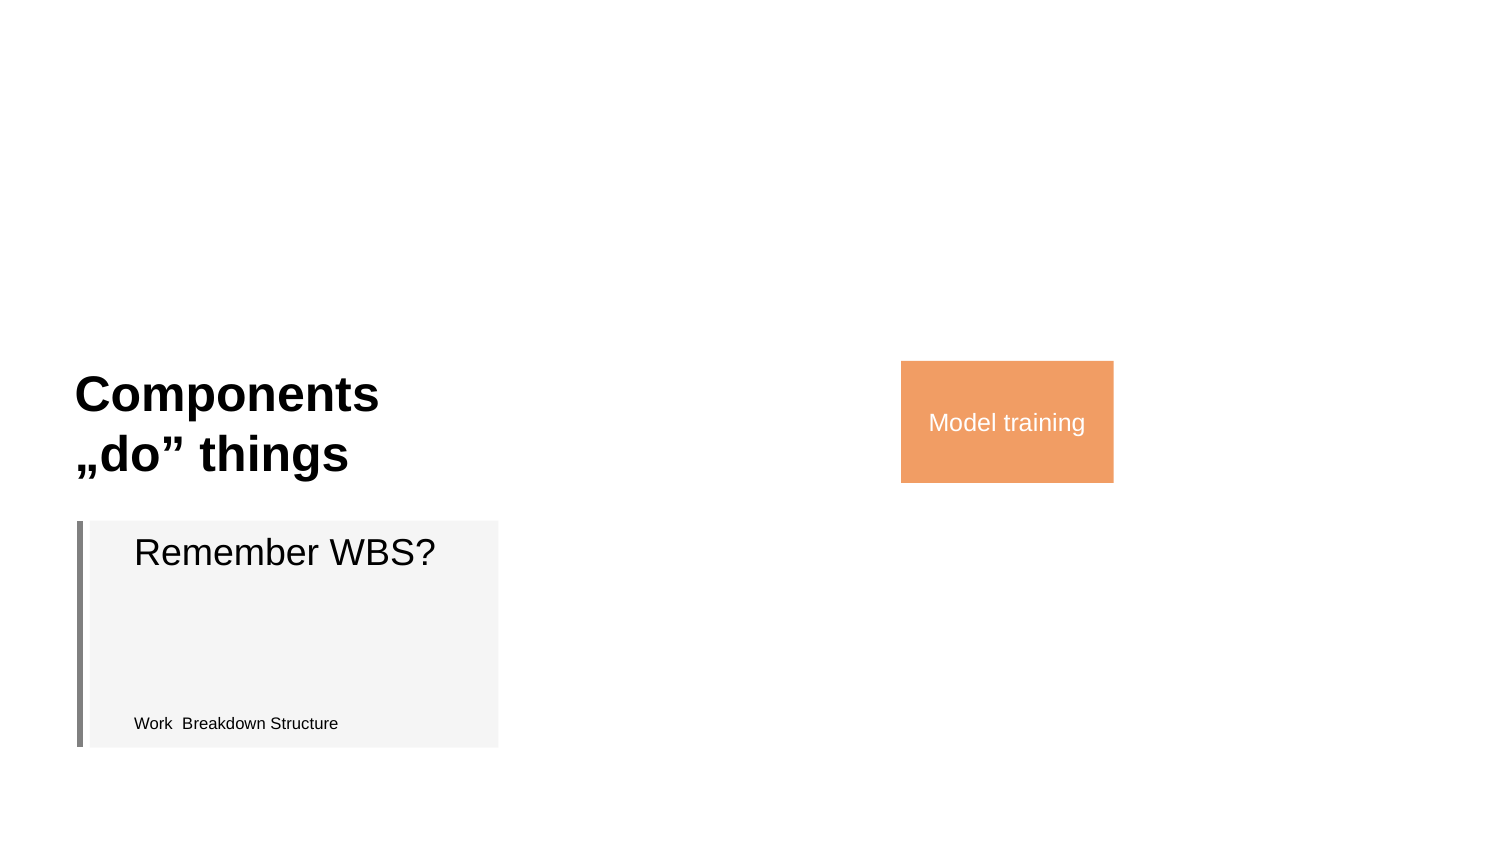

Components „do” things
Model training
Remember WBS?

Work  Breakdown Structure